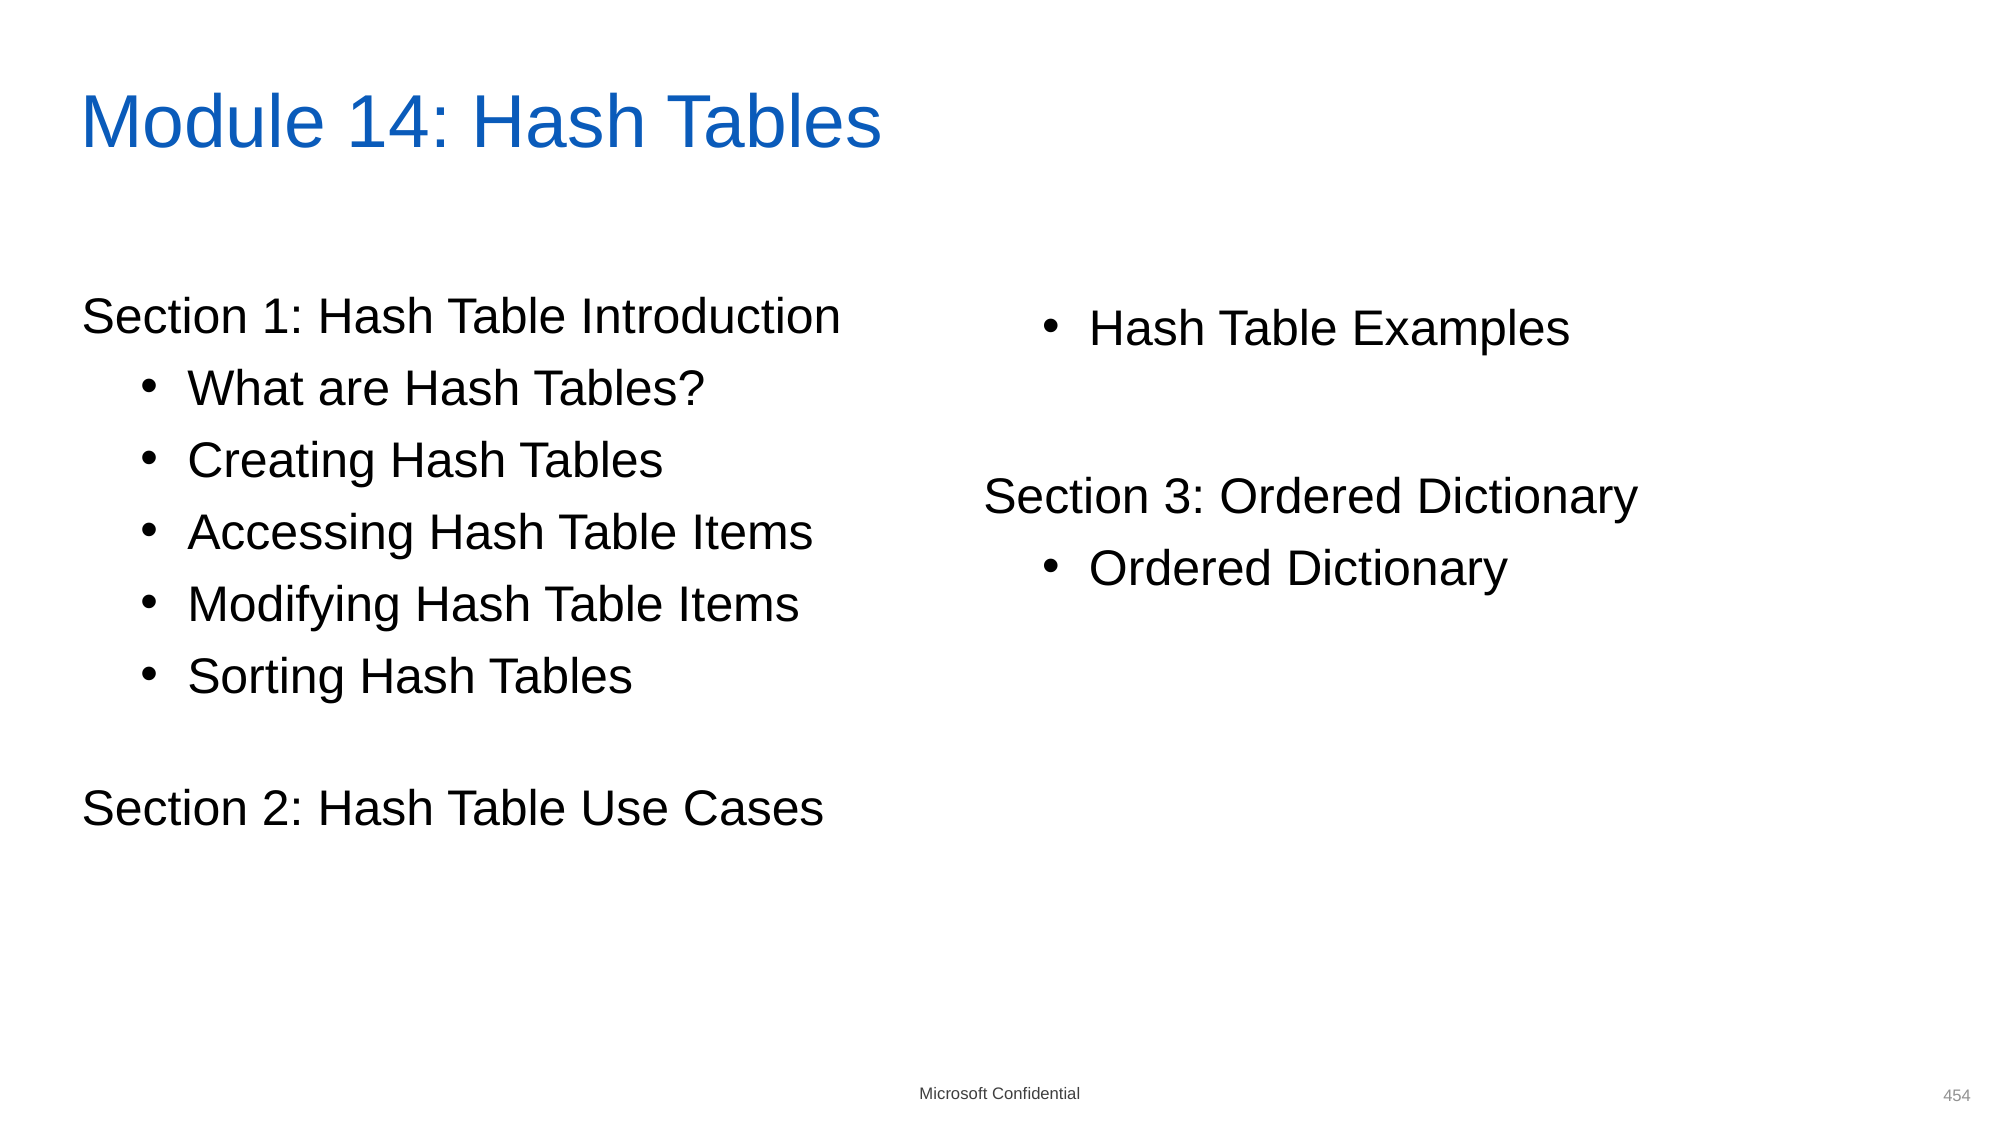

# Module 14: Hash Tables
Section 1: Hash Table Introduction
What are Hash Tables?
Creating Hash Tables
Accessing Hash Table Items
Modifying Hash Table Items
Sorting Hash Tables

Section 2: Hash Table Use Cases
Hash Table Examples

Section 3: Ordered Dictionary
Ordered Dictionary

454